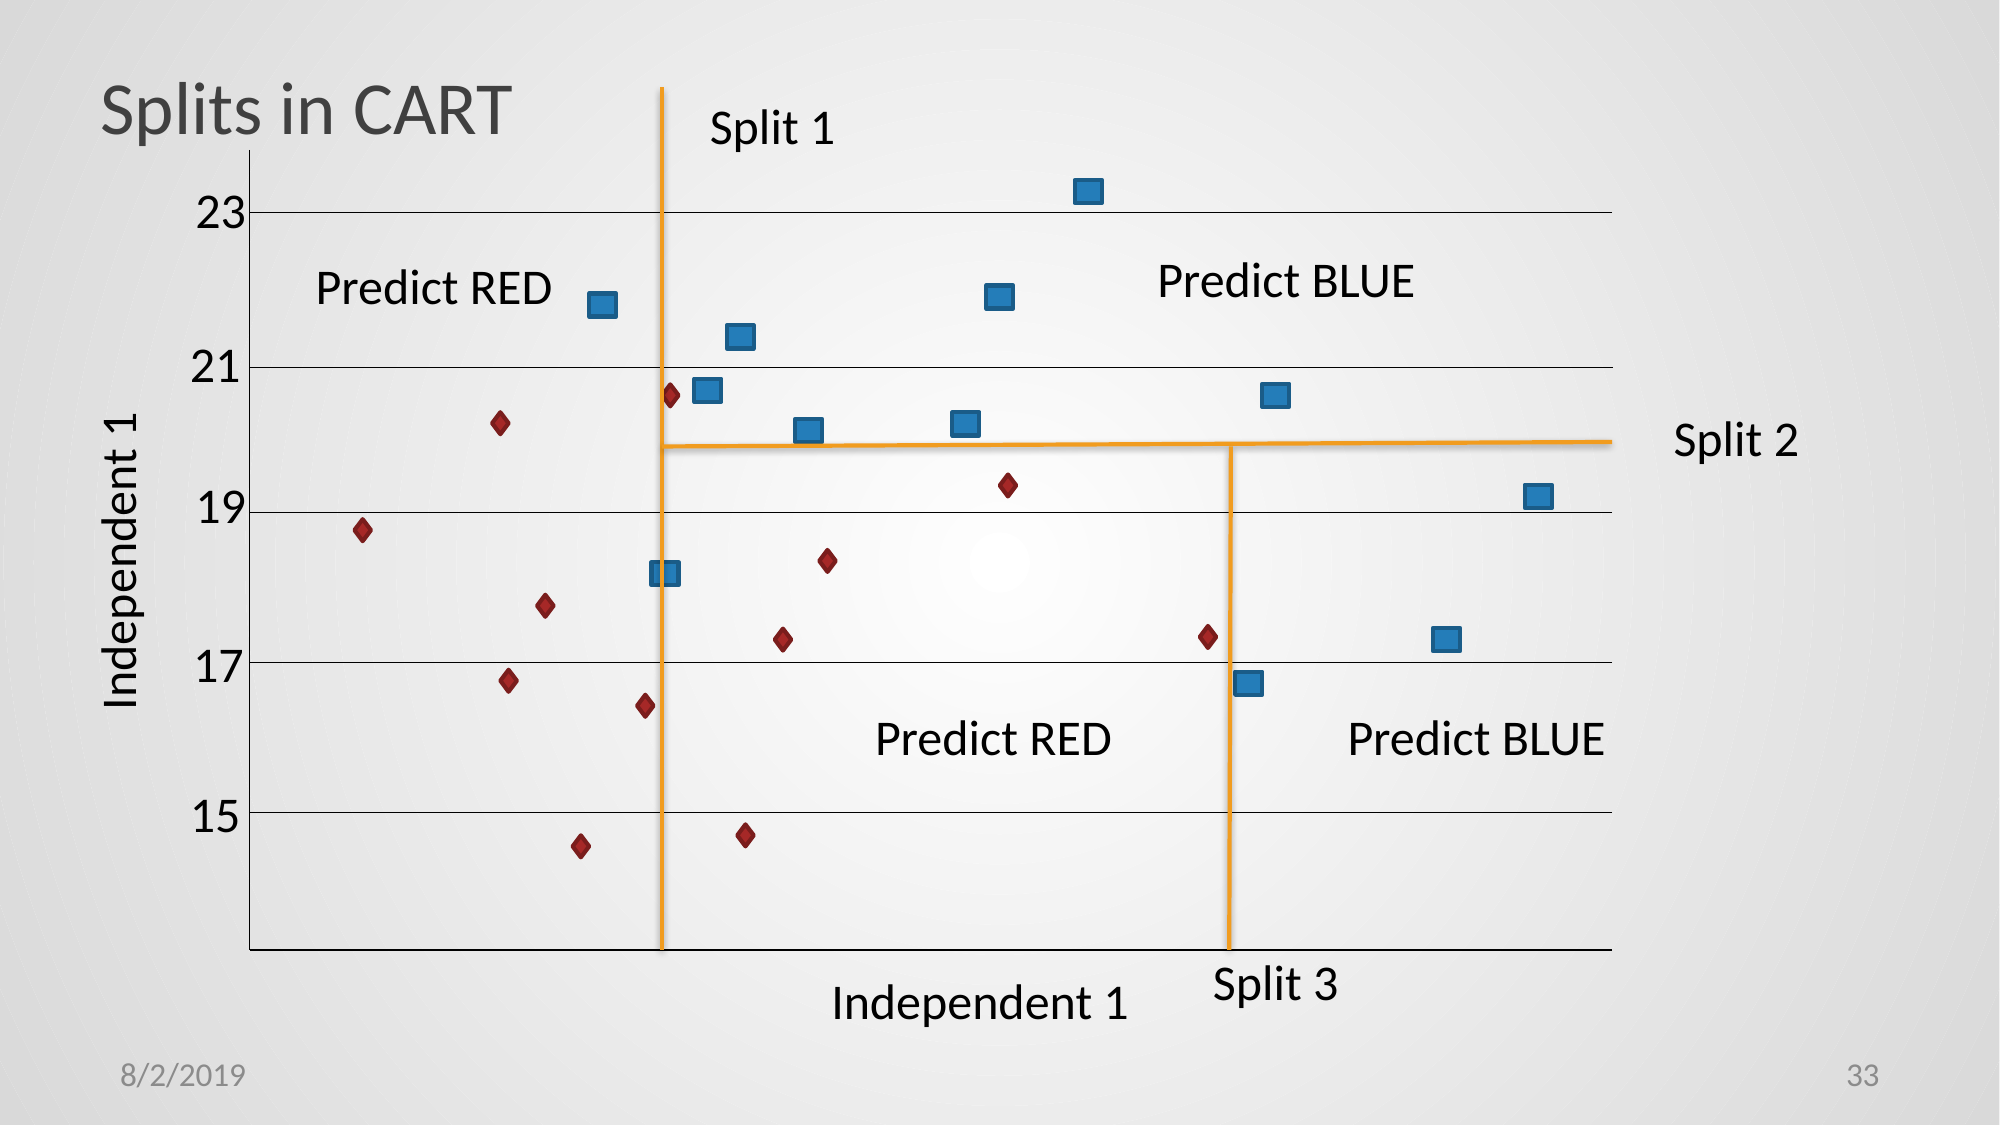

# Splits in CART
Split 1
23

Predict BLUE
Predict RED

21

Split 2

19

Independent 1

17

Predict RED
Predict BLUE
15

Split 3
Independent 1
8/2/2019

33